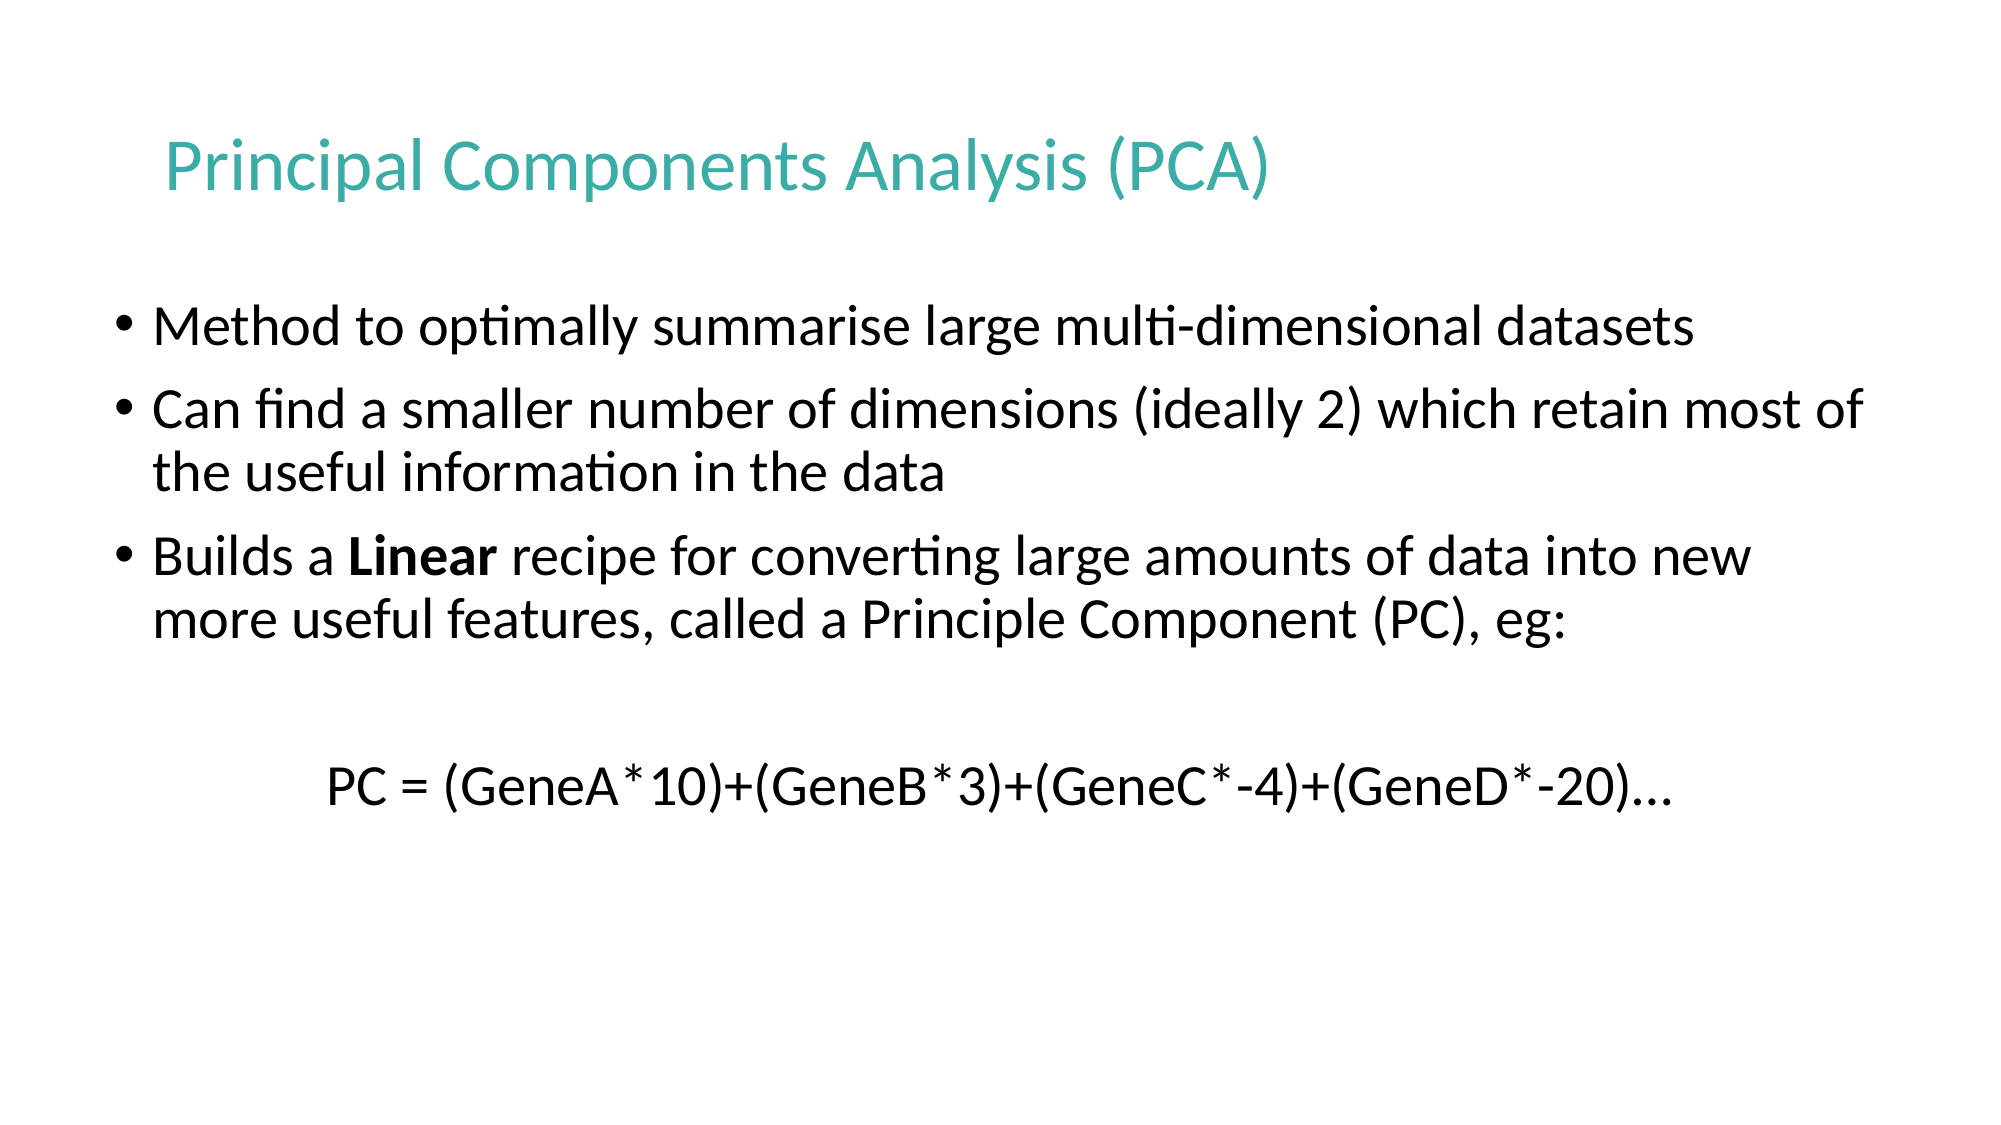

# Principal Components Analysis (PCA)
Method to optimally summarise large multi-dimensional datasets
Can find a smaller number of dimensions (ideally 2) which retain most of the useful information in the data
Builds a Linear recipe for converting large amounts of data into new more useful features, called a Principle Component (PC), eg:

PC = (GeneA*10)+(GeneB*3)+(GeneC*-4)+(GeneD*-20)…